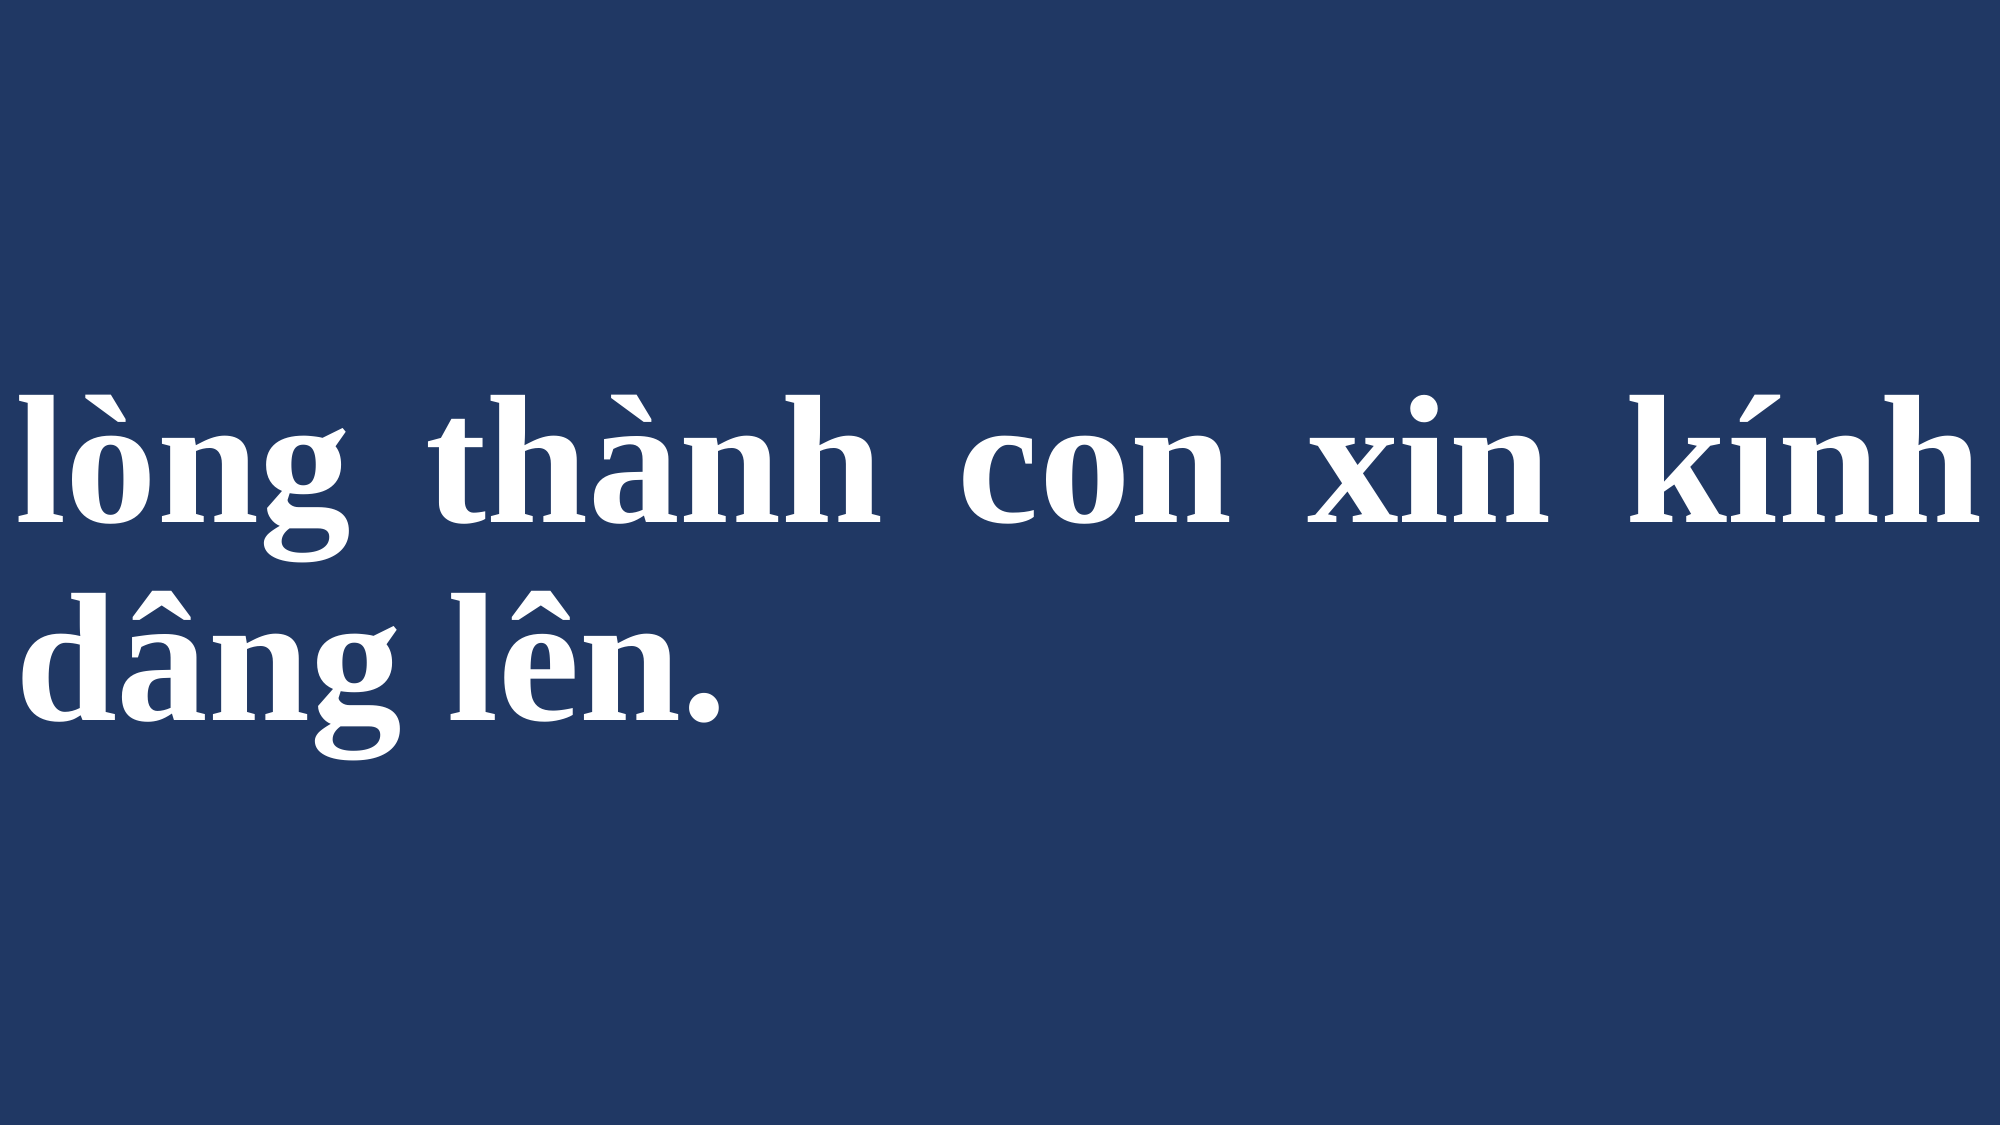

# lòng thành con xin kính dâng lên.